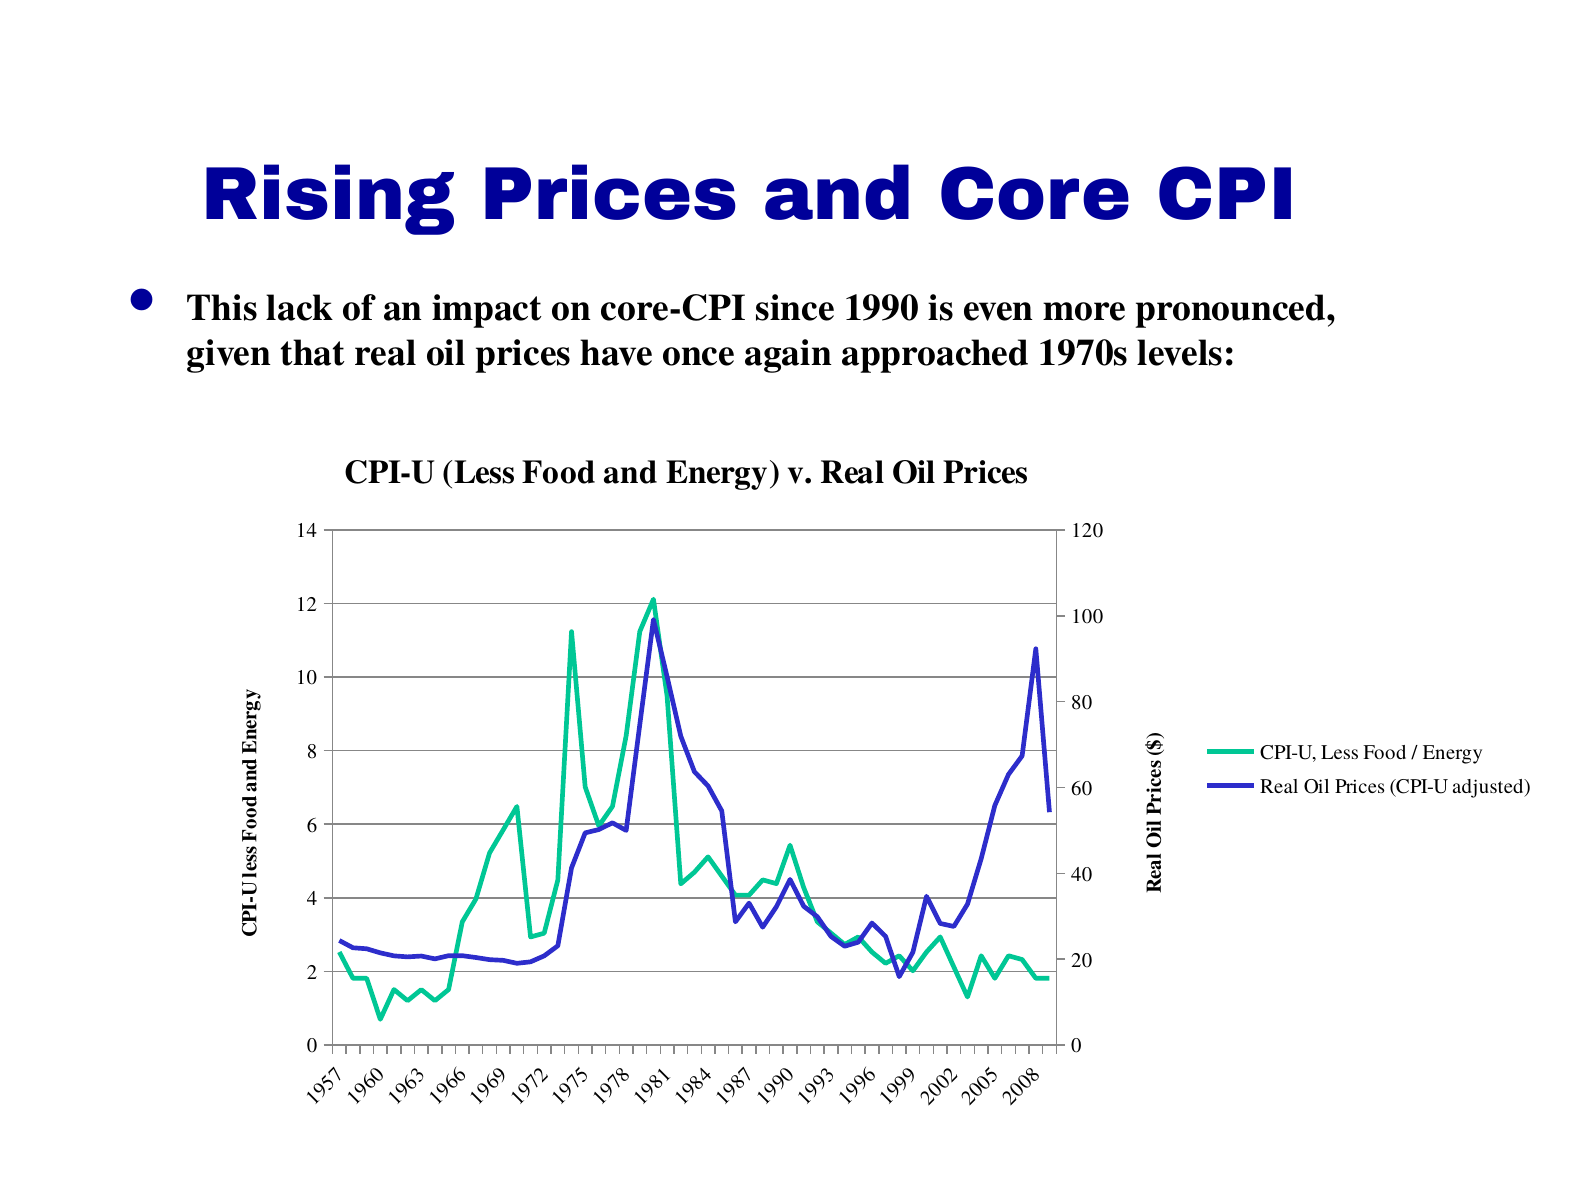

# Rising Prices and Core CPI
This lack of an impact on core-CPI since 1990 is even more pronounced, given that real oil prices have once again approached 1970s levels:

### Chart: CPI-U (Less Food and Energy) v. Real Oil Prices

| Category |  |  |
|---|---|---|
| 1957 | 2.527470763146744 | 24.35 |
| 1958 | 1.813554121645827 | 22.66 |
| 1959 | 1.813554121645827 | 22.43 |
| 1960 | 0.6981874081566586 | 21.47 |
| 1961 | 1.5090270405242459 | 20.779999999999987 |
| 1962 | 1.2054108080999337 | 20.54 |
| 1963 | 1.508113459280858 | 20.73 |
| 1964 | 1.2054108080999337 | 20.079999999999988 |
| 1965 | 1.5090270405242459 | 20.81000000000003 |
| 1966 | 3.348099005231098 | 20.82 |
| 1967 | 3.969117732153521 | 20.39 |
| 1968 | 5.219861439027691 | 19.9 |
| 1969 | 5.848659549749935 | 19.73 |
| 1970 | 6.483117476702116 | 19.04 |
| 1971 | 2.93717278506592 | 19.38 |
| 1972 | 3.0392893344959178 | 20.779999999999987 |
| 1973 | 4.4875106620002345 | 23.13000000000003 |
| 1974 | 11.23569332027914 | 41.27 |
| 1975 | 7.014262027327578 | 49.42 |
| 1976 | 5.955767896103414 | 50.19000000000001 |
| 1977 | 6.484066742000483 | 51.76000000000001 |
| 1978 | 8.40671370328623 | 49.99 |
| 1979 | 11.238643423805048 | 74.66999999999999 |
| 1980 | 12.115158931997168 | 99.11 |
| 1981 | 9.482900379888575 | 85.82 |
| 1982 | 4.379187790729612 | 71.95 |
| 1983 | 4.6975235048280775 | 63.66000000000001 |
| 1984 | 5.1153736170828505 | 60.34 |
| 1985 | 4.593243102930944 | 54.54 |
| 1986 | 4.073913025166109 | 28.7 |
| 1987 | 4.07339679412215 | 33.050000000000004 |
| 1988 | 4.489170224221462 | 27.45 |
| 1989 | 4.3854078051519485 | 32.22000000000001 |
| 1990 | 5.430089889100612 | 38.57 |
| 1991 | 4.281024466802681 | 32.33 |
| 1992 | 3.349846272264756 | 29.9 |
| 1993 | 3.0410315820967555 | 25.279999999999987 |
| 1994 | 2.7332423770038528 | 23.02 |
| 1995 | 2.938503804875303 | 23.959999999999987 |
| 1996 | 2.5284927711694882 | 28.419999999999987 |
| 1997 | 2.2221327330086194 | 25.32 |
| 1998 | 2.426372758449215 | 15.93 |
| 1999 | 2.0178933175396985 | 21.62 |
| 2000 | 2.528594687349828 | 34.65 |
| 2001 | 2.9384014812343207 | 28.32 |
| 2002 | 2.1200129236123244 | 27.62 |
| 2003 | 1.3074242501680884 | 32.82 |
| 2004 | 2.426372758449215 | 43.42 |
| 2005 | 1.8141635818466224 | 55.8 |
| 2006 | 2.42627074055606 | 63.02 |
| 2007 | 2.324252745728918 | 67.36999999999999 |
| 2008 | 1.8141631770225208 | 92.31 |
| 2009 | 1.814670624594883 | 54.24 |